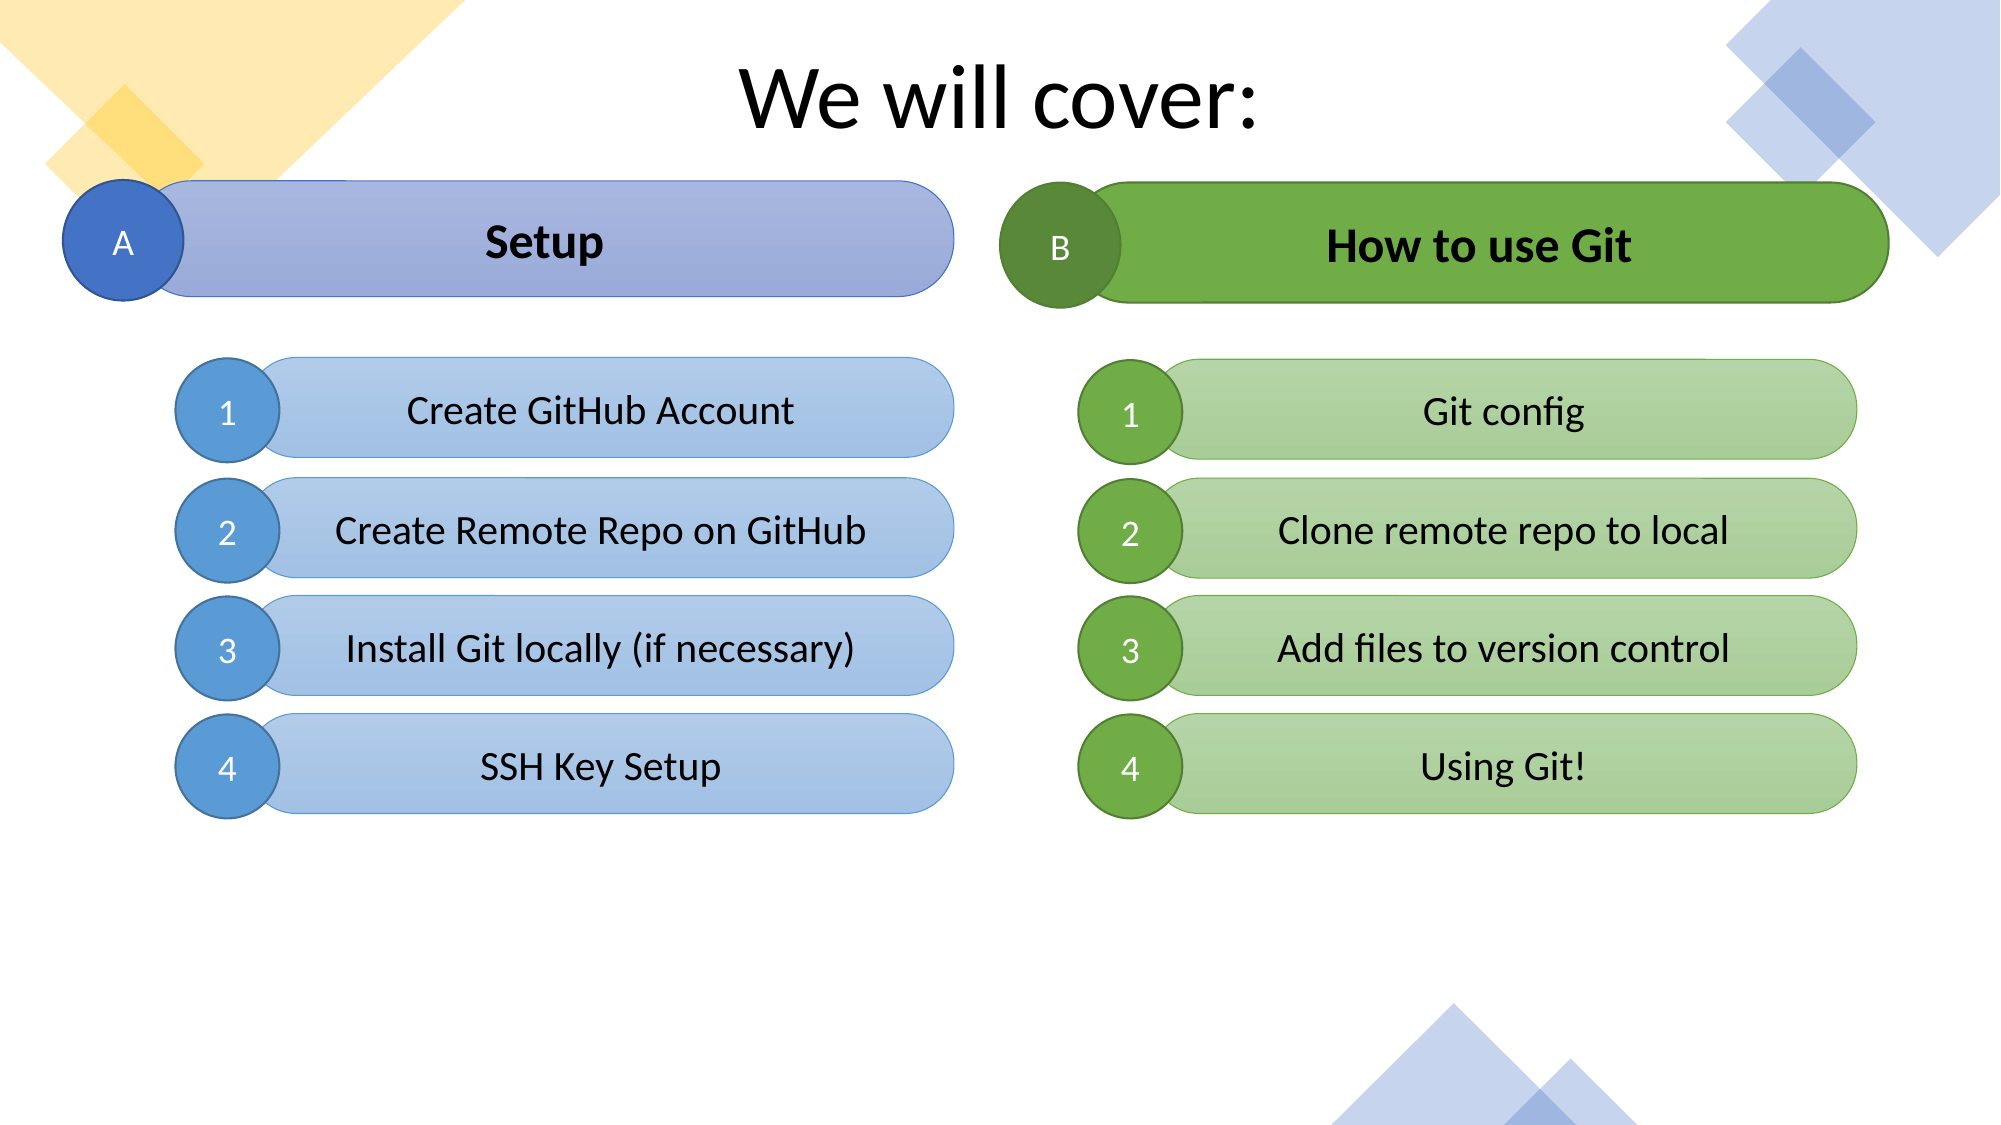

# We will cover:

A
Setup
How to use Git
B
Create GitHub Account
1
Git config
1
Create Remote Repo on GitHub
Clone remote repo to local
2
2
Add files to version control
Install Git locally (if necessary)
3
3
SSH Key Setup
Using Git!
4
4